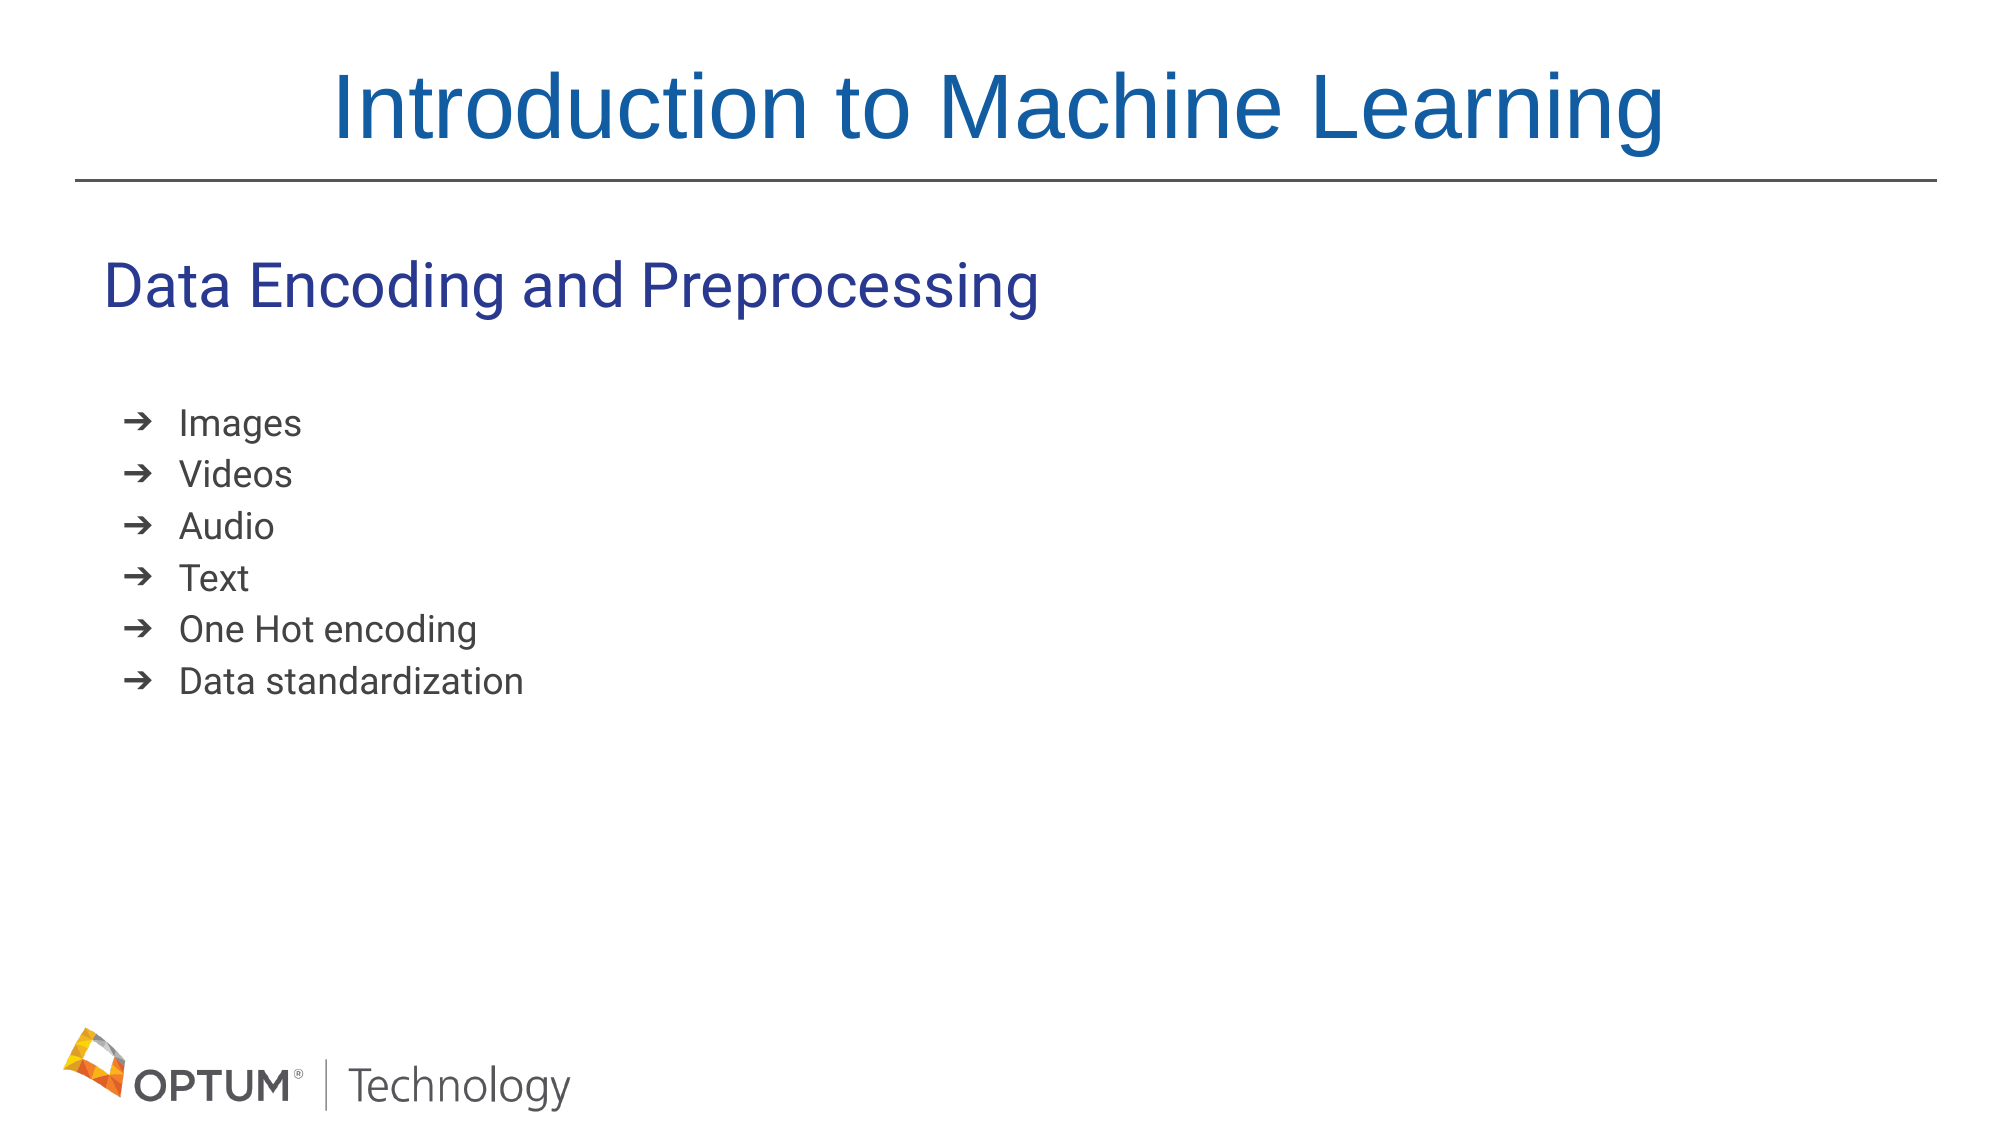

Introduction to Machine Learning
Data Encoding and Preprocessing

Images
Videos
Audio
Text
One Hot encoding
Data standardization